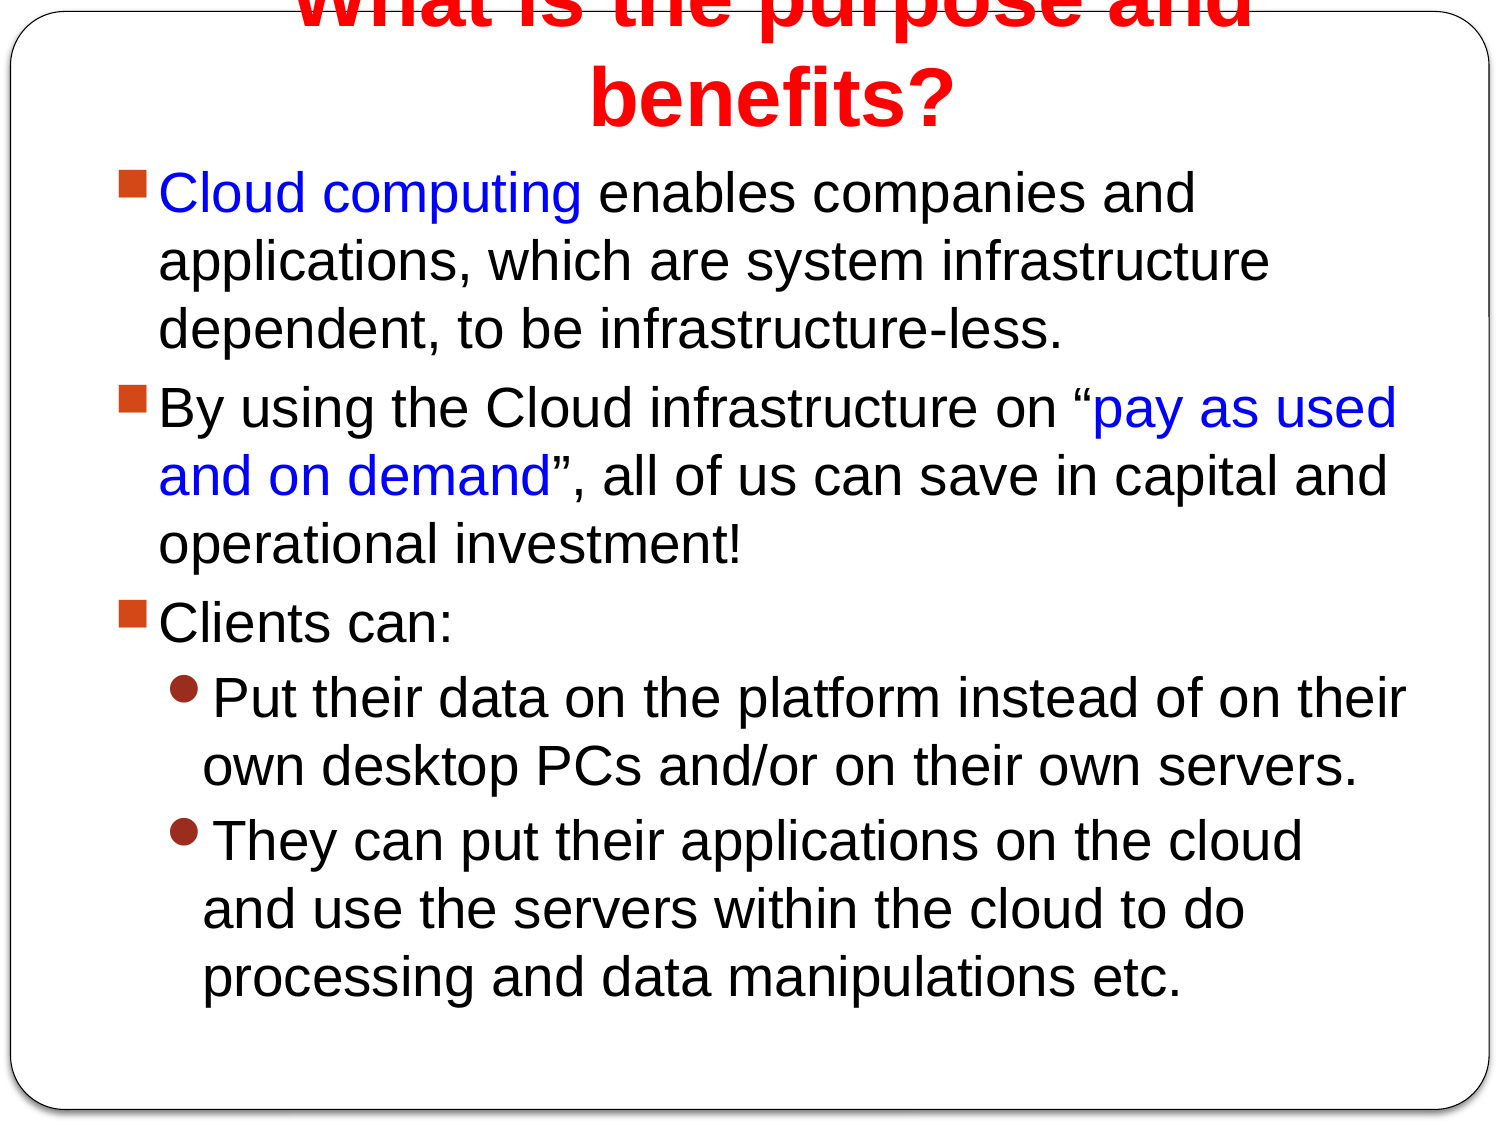

# What is the purpose and benefits?
Cloud computing enables companies and applications, which are system infrastructure dependent, to be infrastructure-less.
By using the Cloud infrastructure on “pay as used and on demand”, all of us can save in capital and operational investment!
Clients can:
Put their data on the platform instead of on their own desktop PCs and/or on their own servers.
They can put their applications on the cloud and use the servers within the cloud to do processing and data manipulations etc.